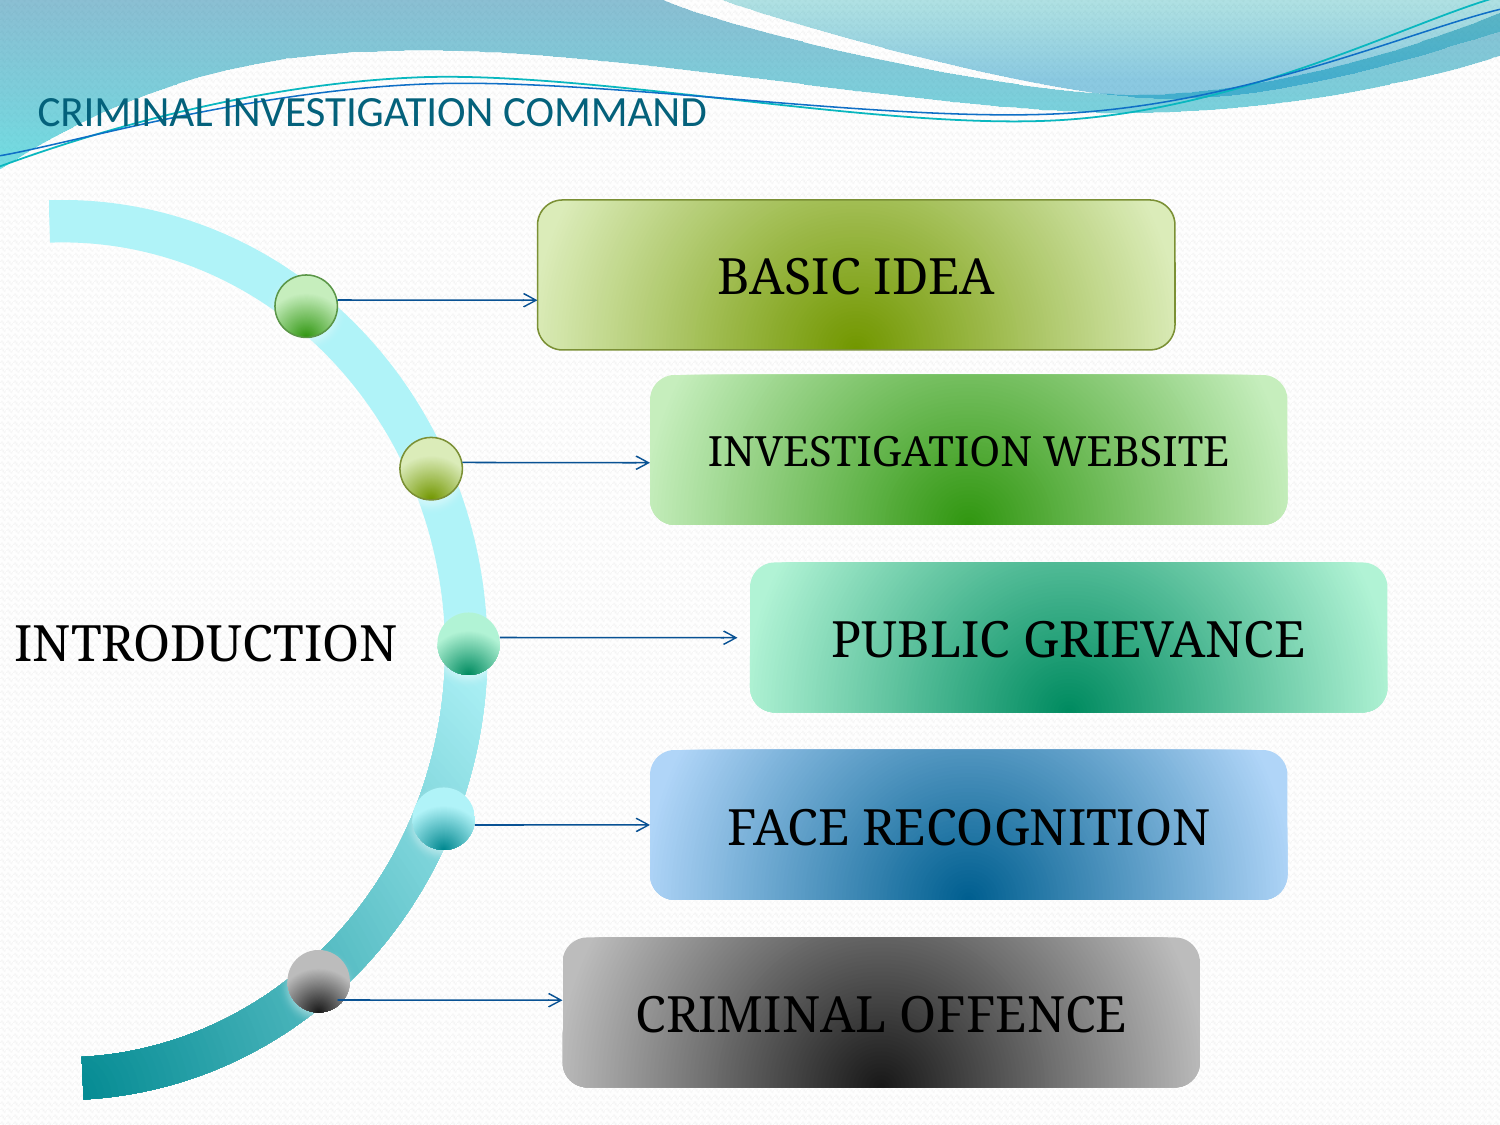

# CRIMINAL INVESTIGATION COMMAND
BASIC IDEA

INTRODUCTION

INVESTIGATION WEBSITE

PUBLIC GRIEVANCE

FACE RECOGNITION

CRIMINAL OFFENCE